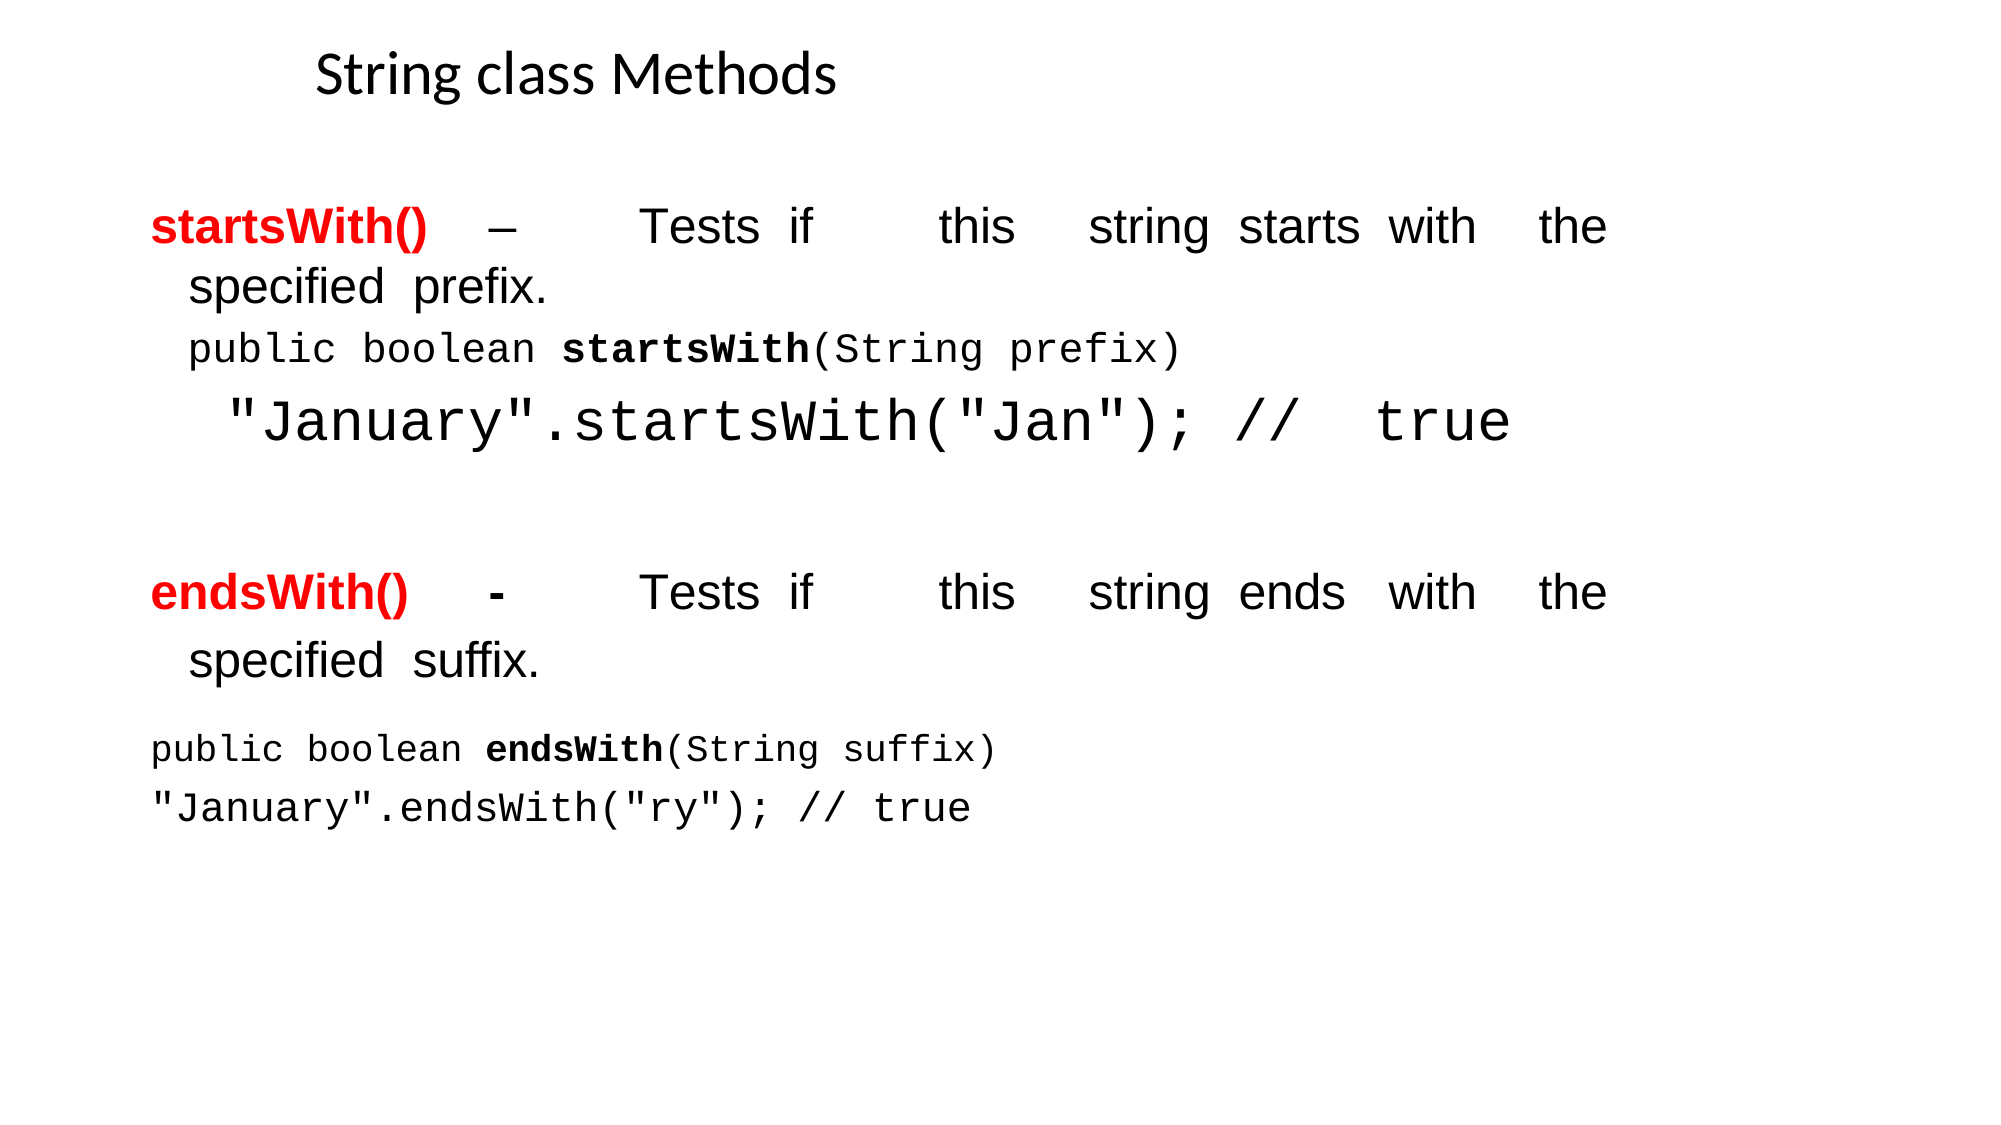

# String class Methods
startsWith()	–	Tests	if	this	string	starts	with	the	specified  prefix.
public boolean startsWith(String prefix)
"January".startsWith("Jan"); //  true

endsWith()	-	Tests	if	this	string	ends	with	the	specified  suffix.
public boolean endsWith(String suffix)
"January".endsWith("ry"); // true